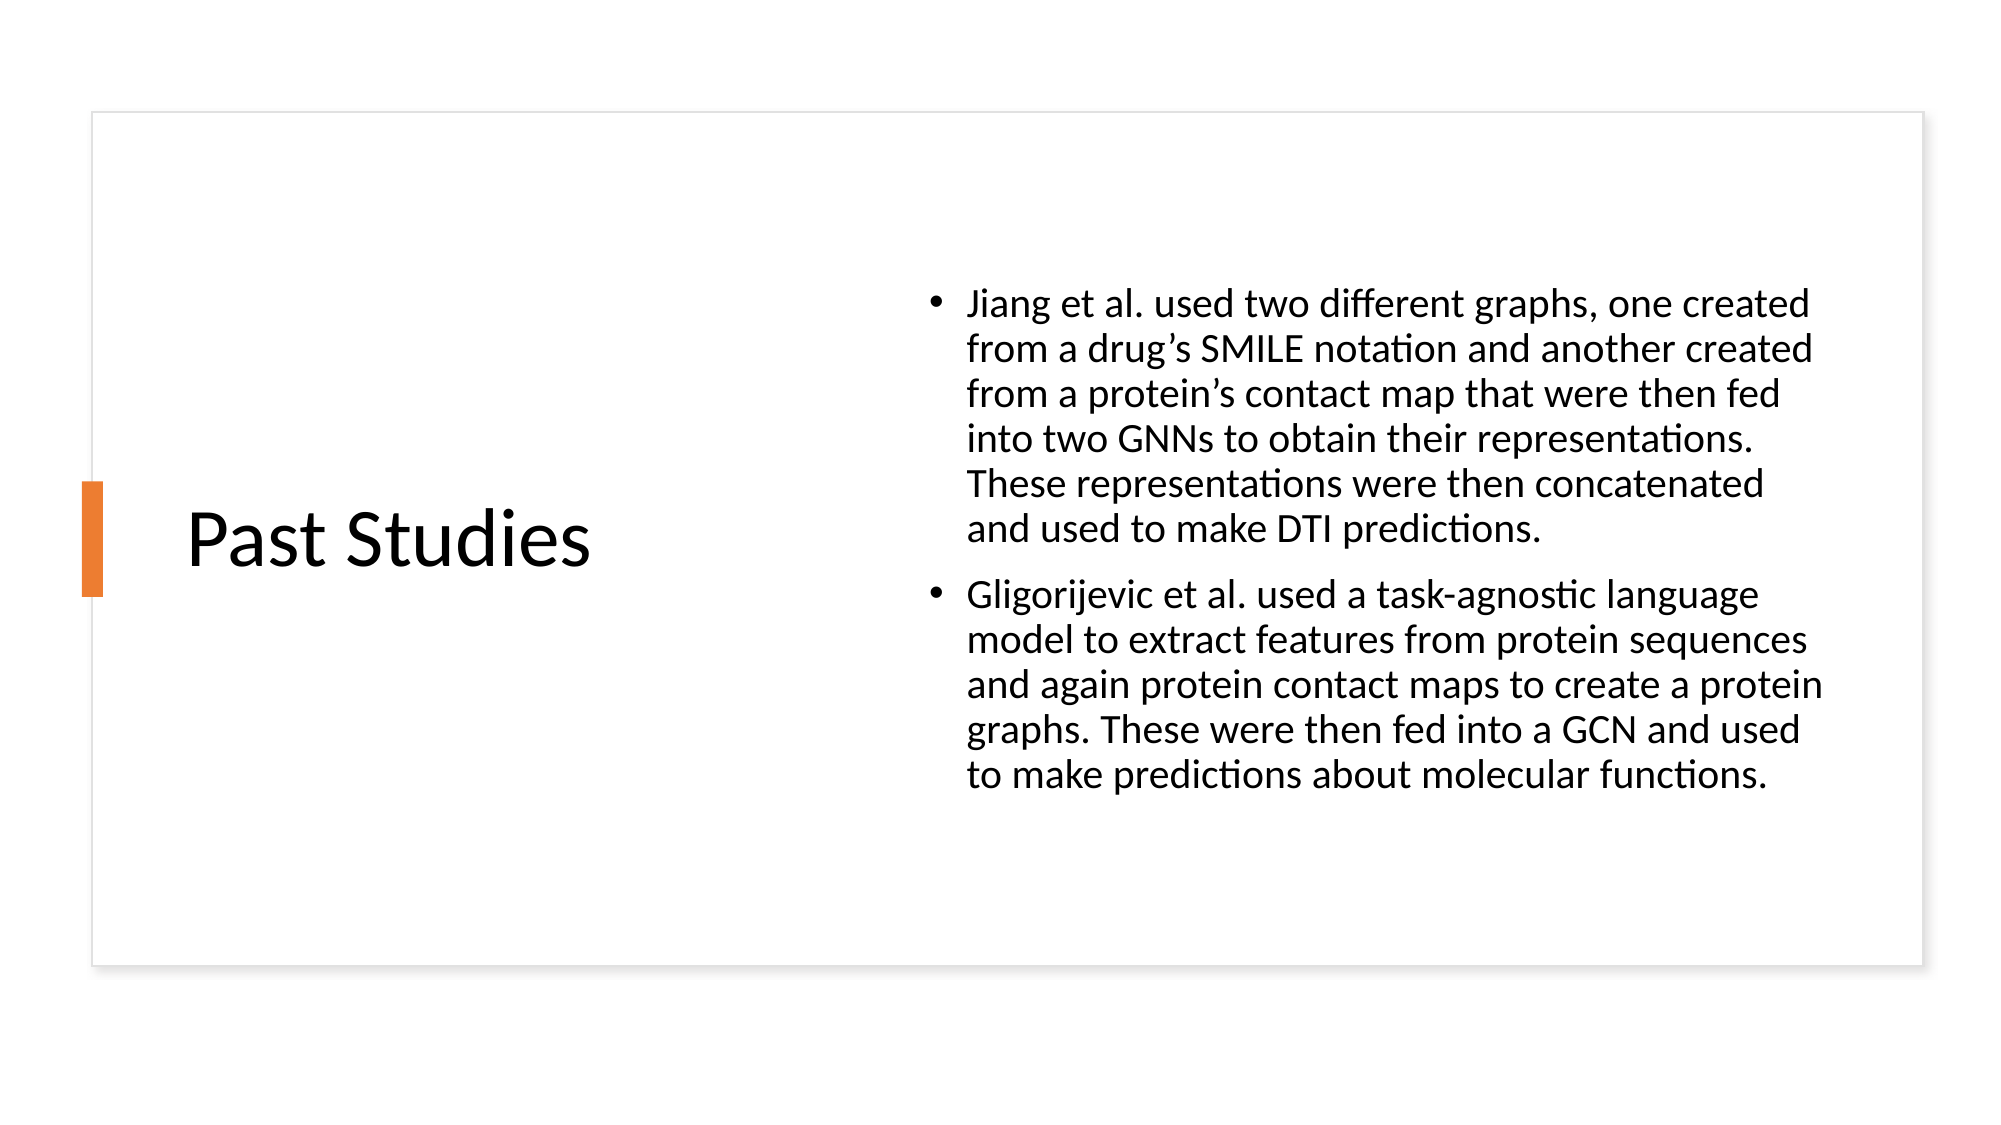

# Past Studies
Jiang et al. used two different graphs, one created from a drug’s SMILE notation and another created from a protein’s contact map that were then fed into two GNNs to obtain their representations. These representations were then concatenated and used to make DTI predictions.
Gligorijevic et al. used a task-agnostic language model to extract features from protein sequences and again protein contact maps to create a protein graphs. These were then fed into a GCN and used to make predictions about molecular functions.